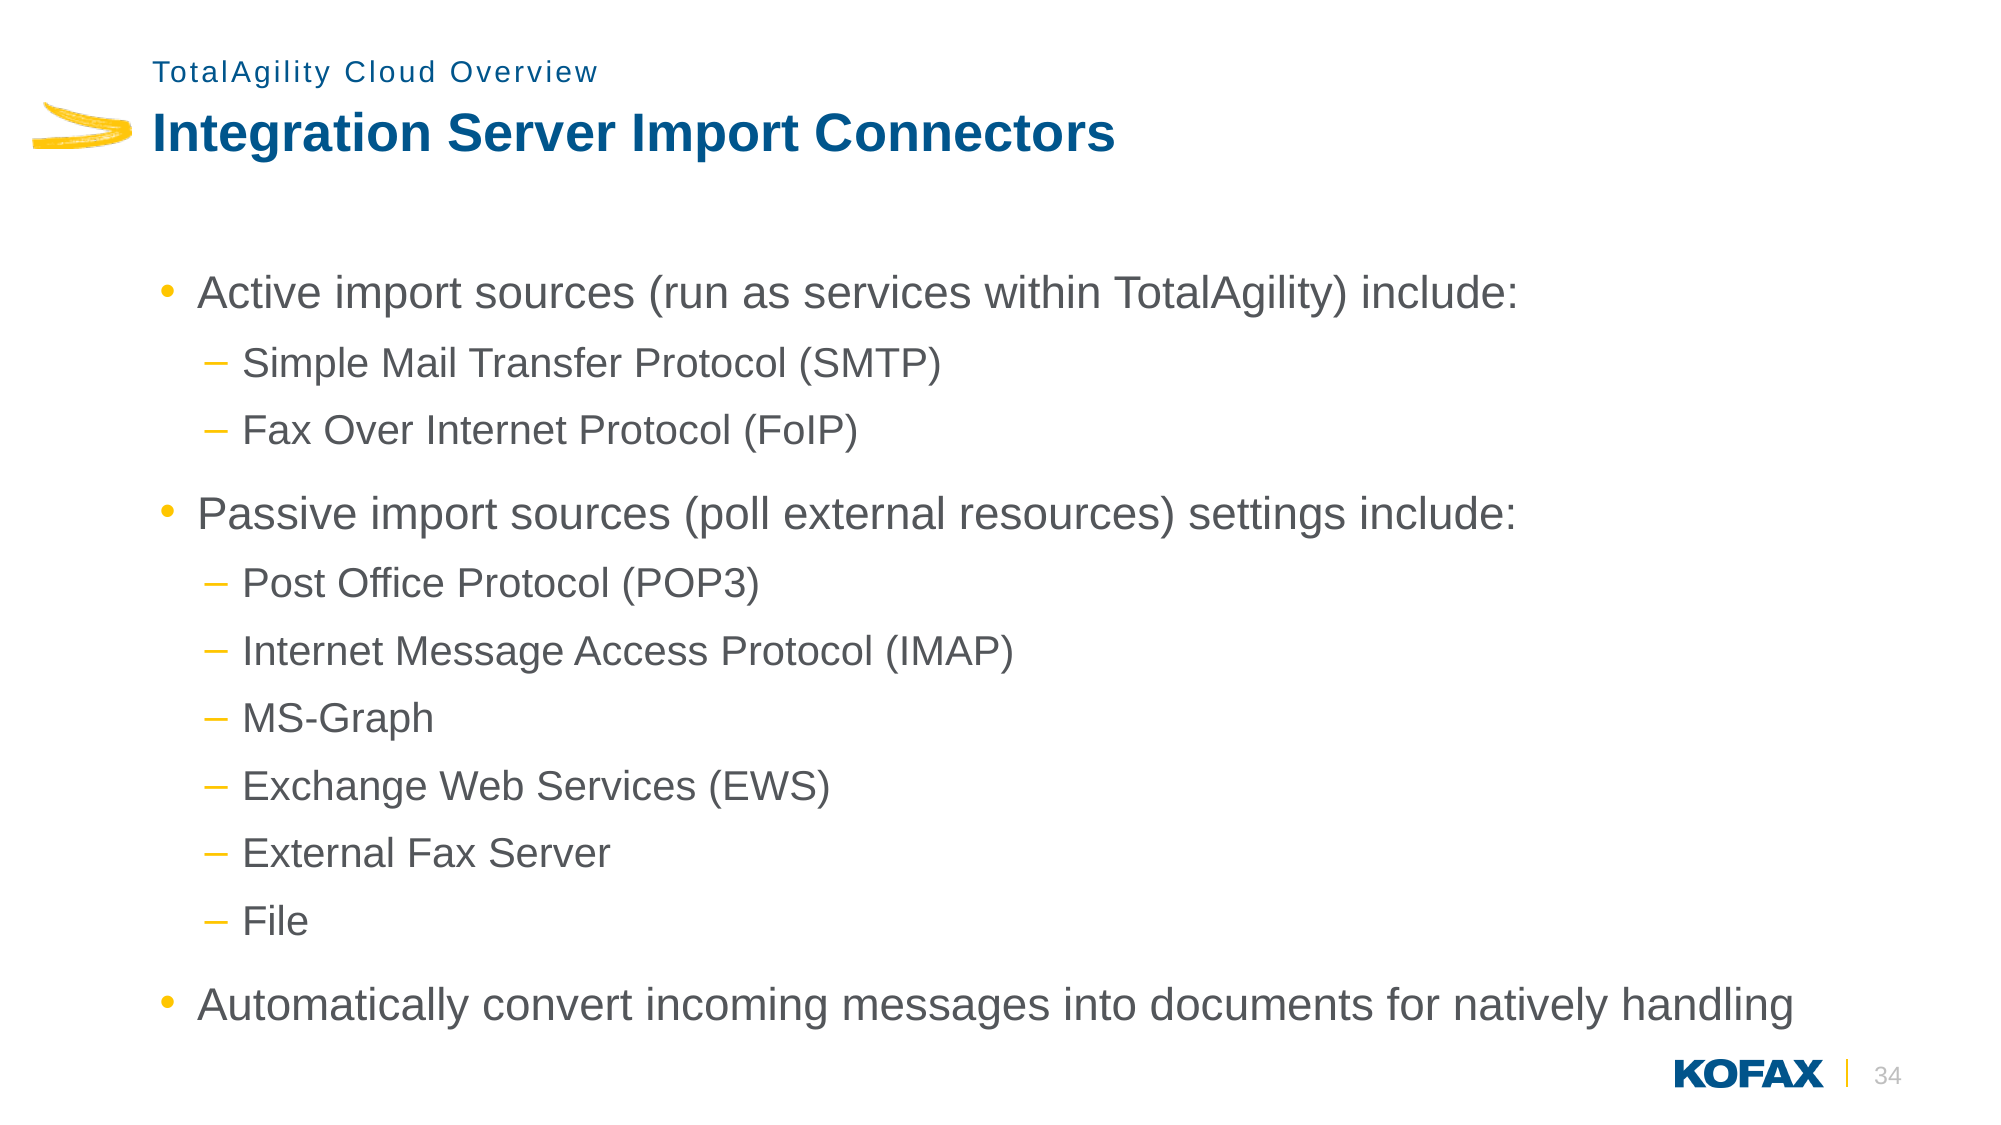

TotalAgility Cloud Overview
# Integration Server Import Connectors
Active import sources (run as services within TotalAgility) include:
Simple Mail Transfer Protocol (SMTP)
Fax Over Internet Protocol (FoIP)
Passive import sources (poll external resources) settings include:
Post Office Protocol (POP3)
Internet Message Access Protocol (IMAP)
MS-Graph
Exchange Web Services (EWS)
External Fax Server
File
Automatically convert incoming messages into documents for natively handling